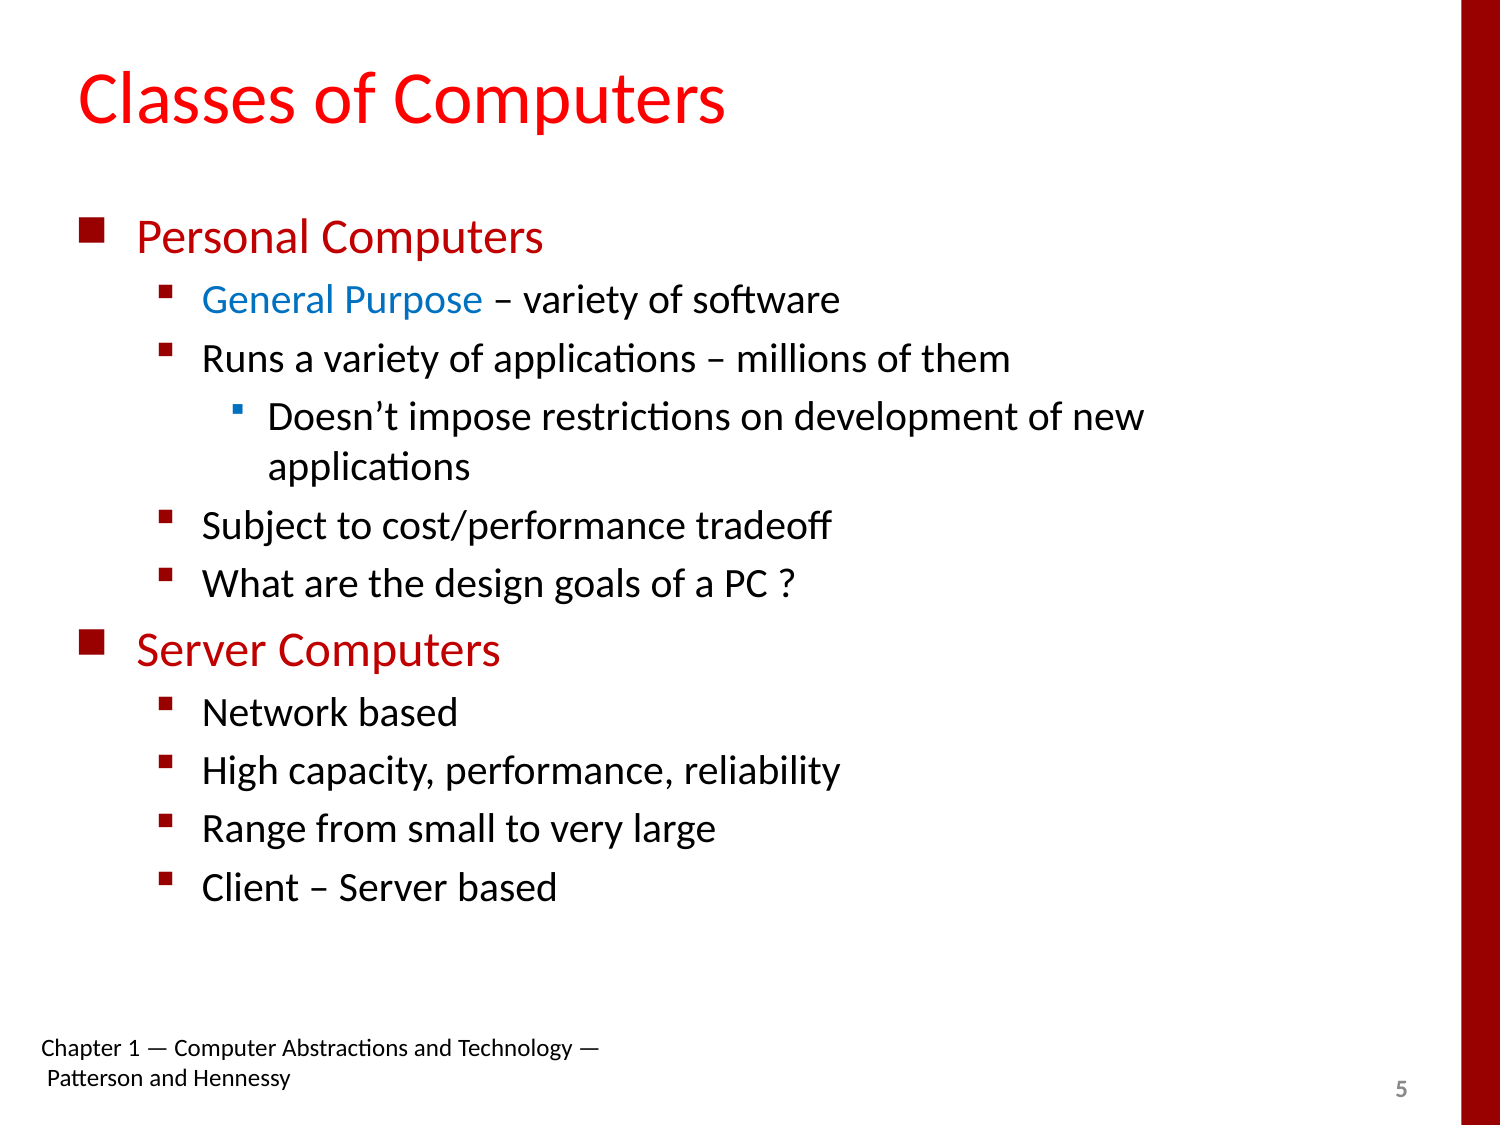

# Classes of Computers
Personal Computers
General Purpose – variety of software
Runs a variety of applications – millions of them
Doesn’t impose restrictions on development of new applications
Subject to cost/performance tradeoff
What are the design goals of a PC ?
Server Computers
Network based
High capacity, performance, reliability
Range from small to very large
Client – Server based

Chapter 1 — Computer Abstractions and Technology —
 Patterson and Hennessy